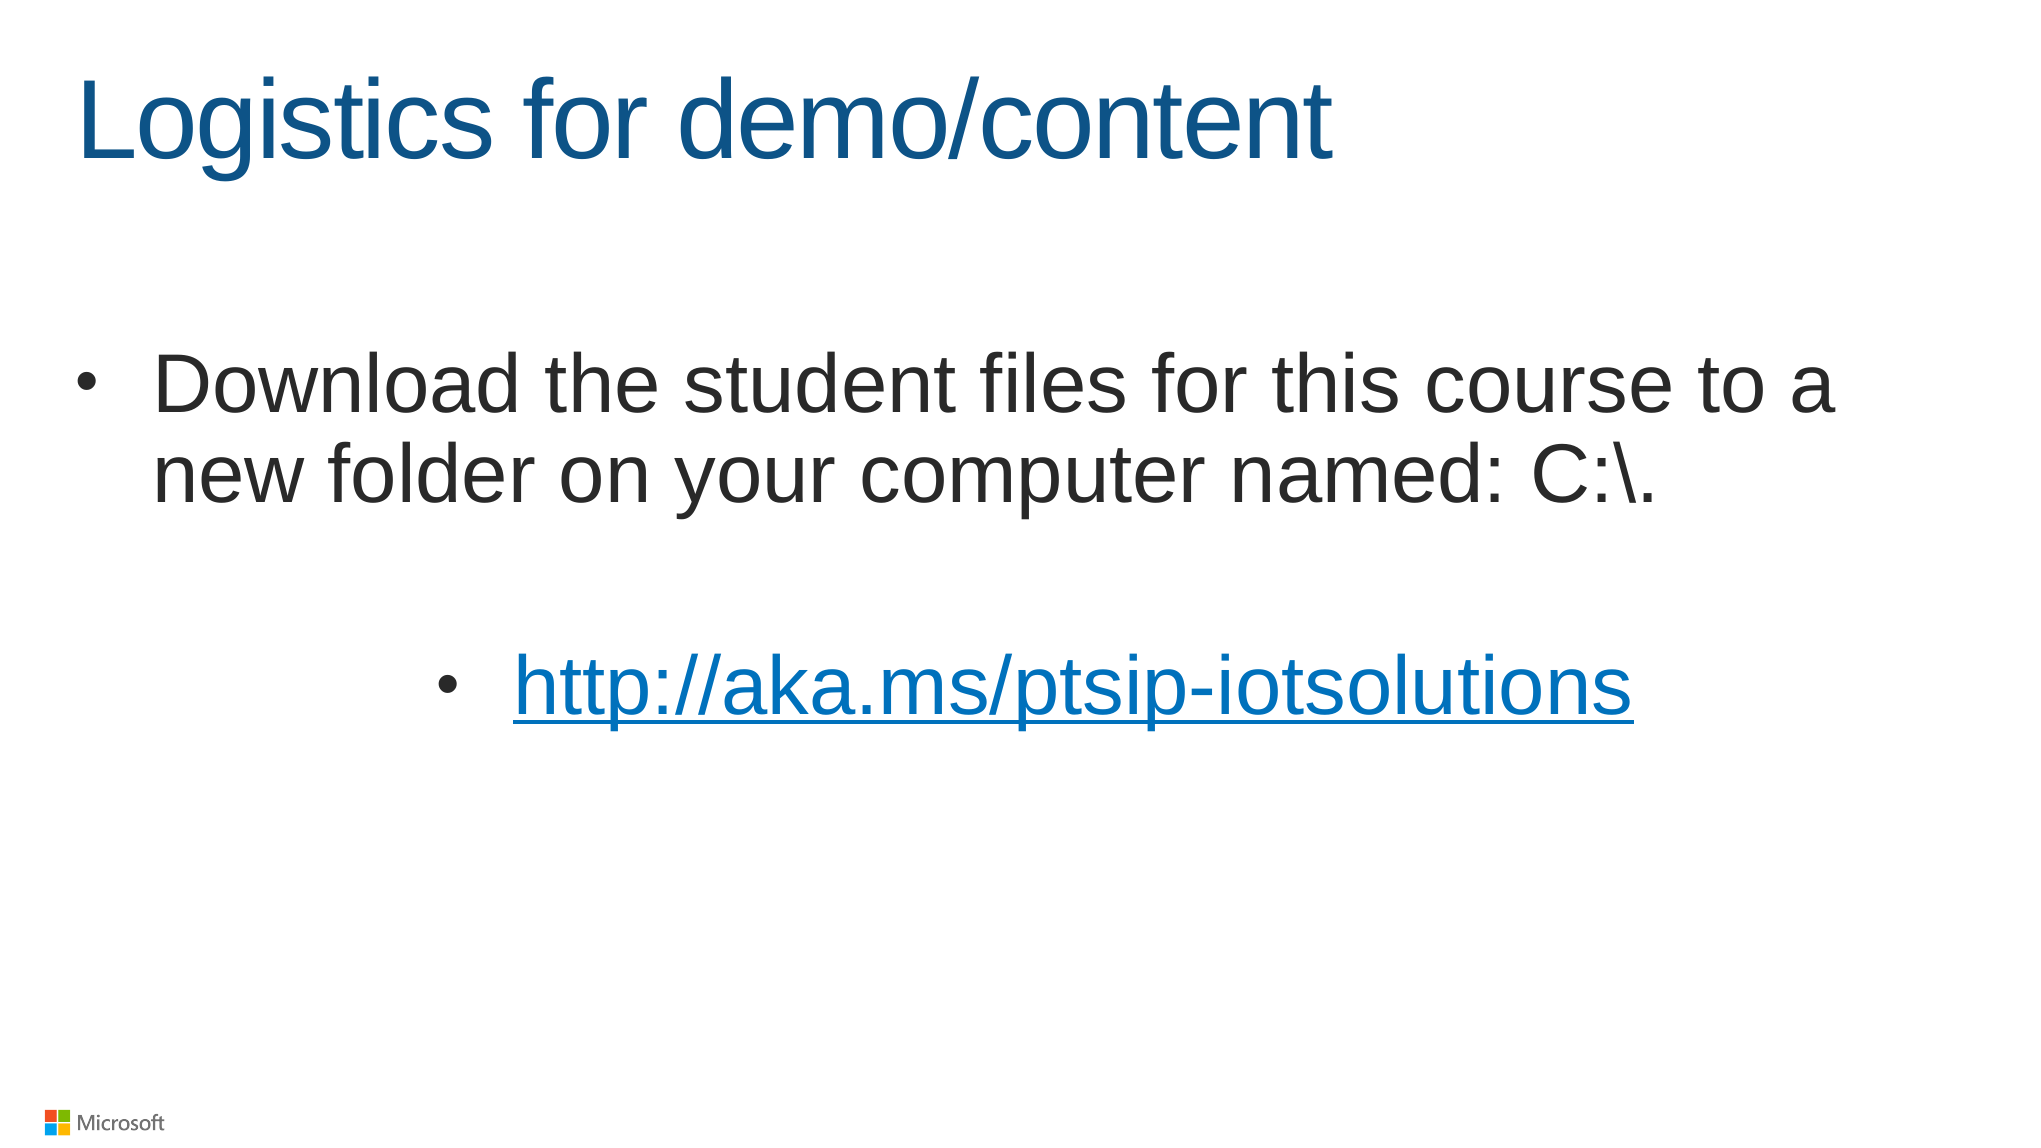

# Logistics for demo/content

Download the student files for this course to a new folder on your computer named: C:\.

http://aka.ms/ptsip-iotsolutions